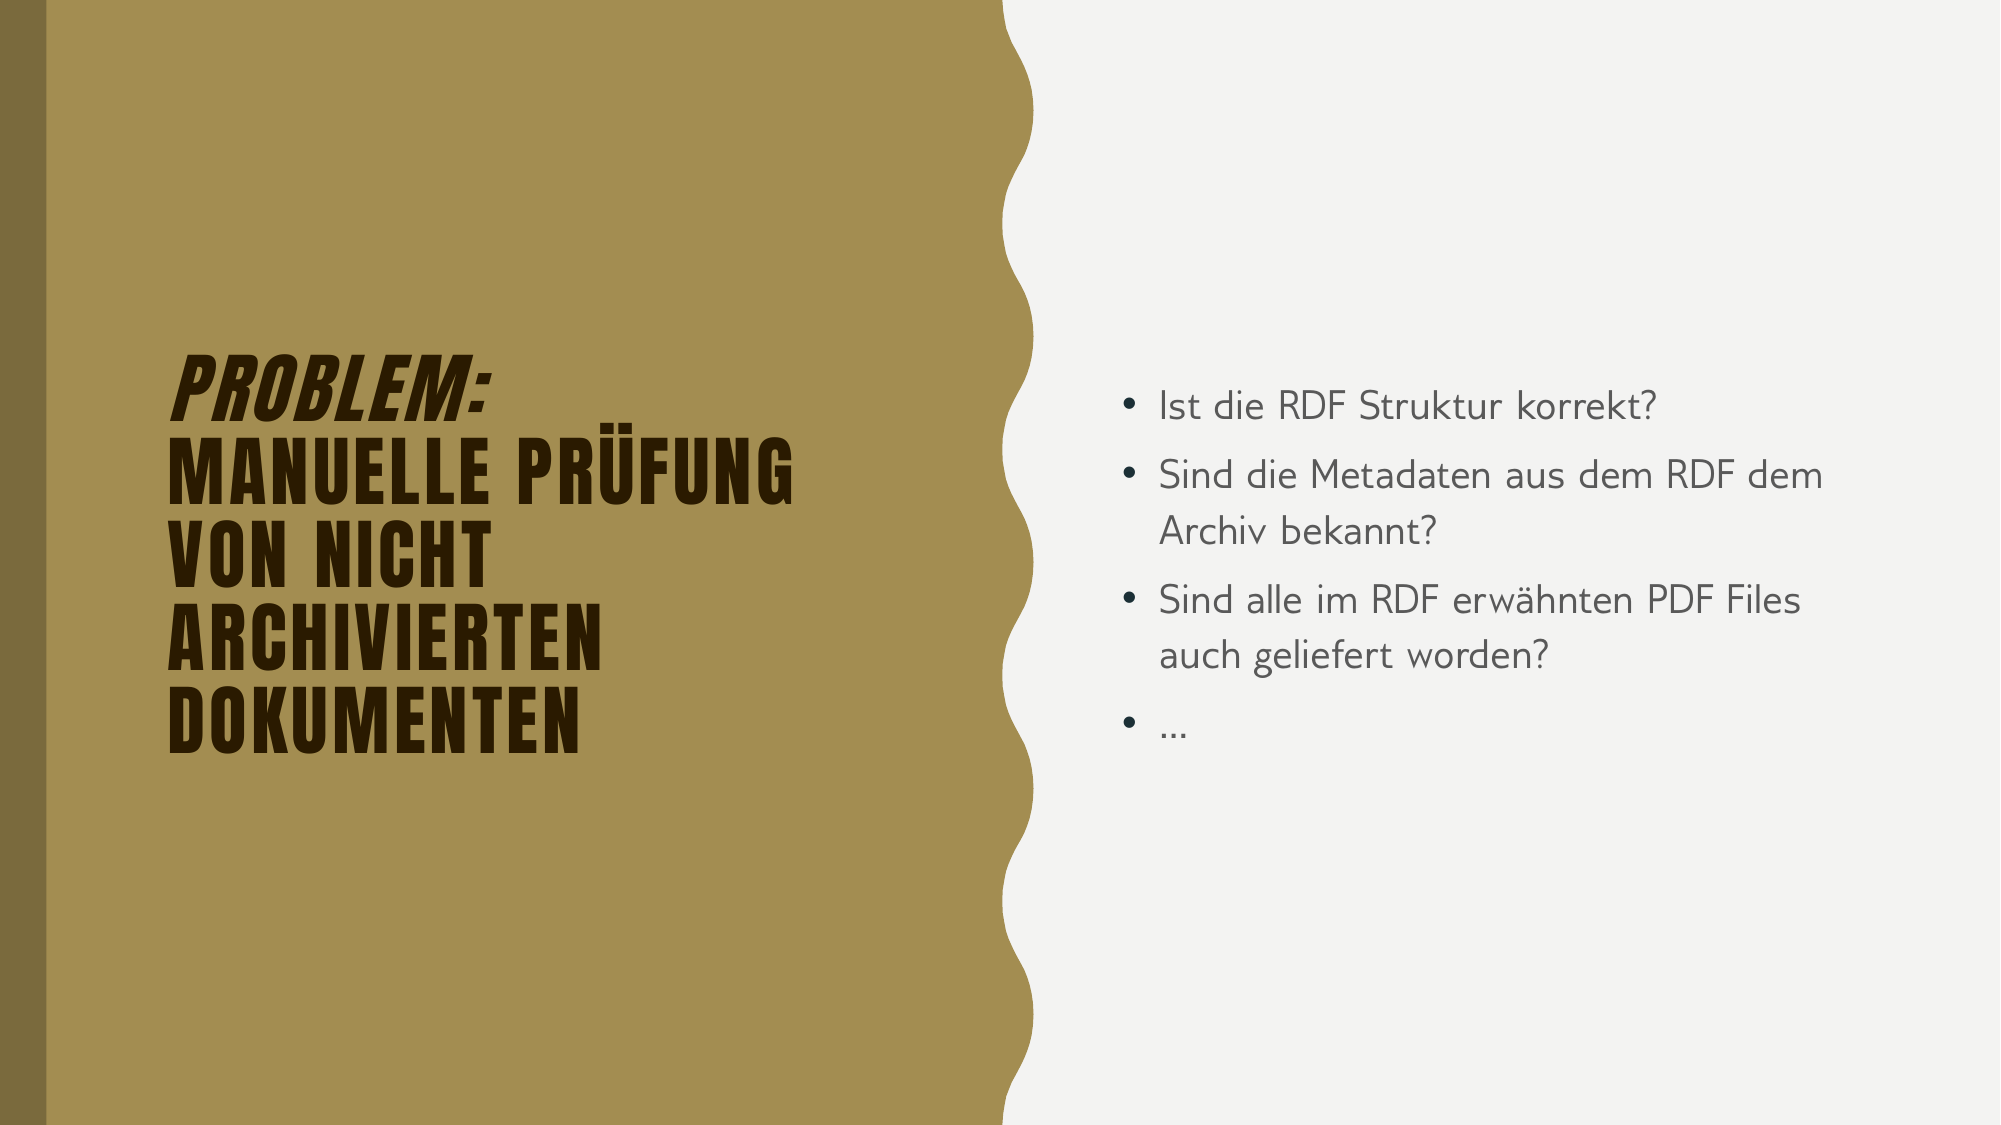

Ist die RDF Struktur korrekt?
Sind die Metadaten aus dem RDF dem Archiv bekannt?
Sind alle im RDF erwähnten PDF Files auch geliefert worden?
…
# PROBLEM: Manuelle Prüfung von Nicht Archivierten Dokumenten